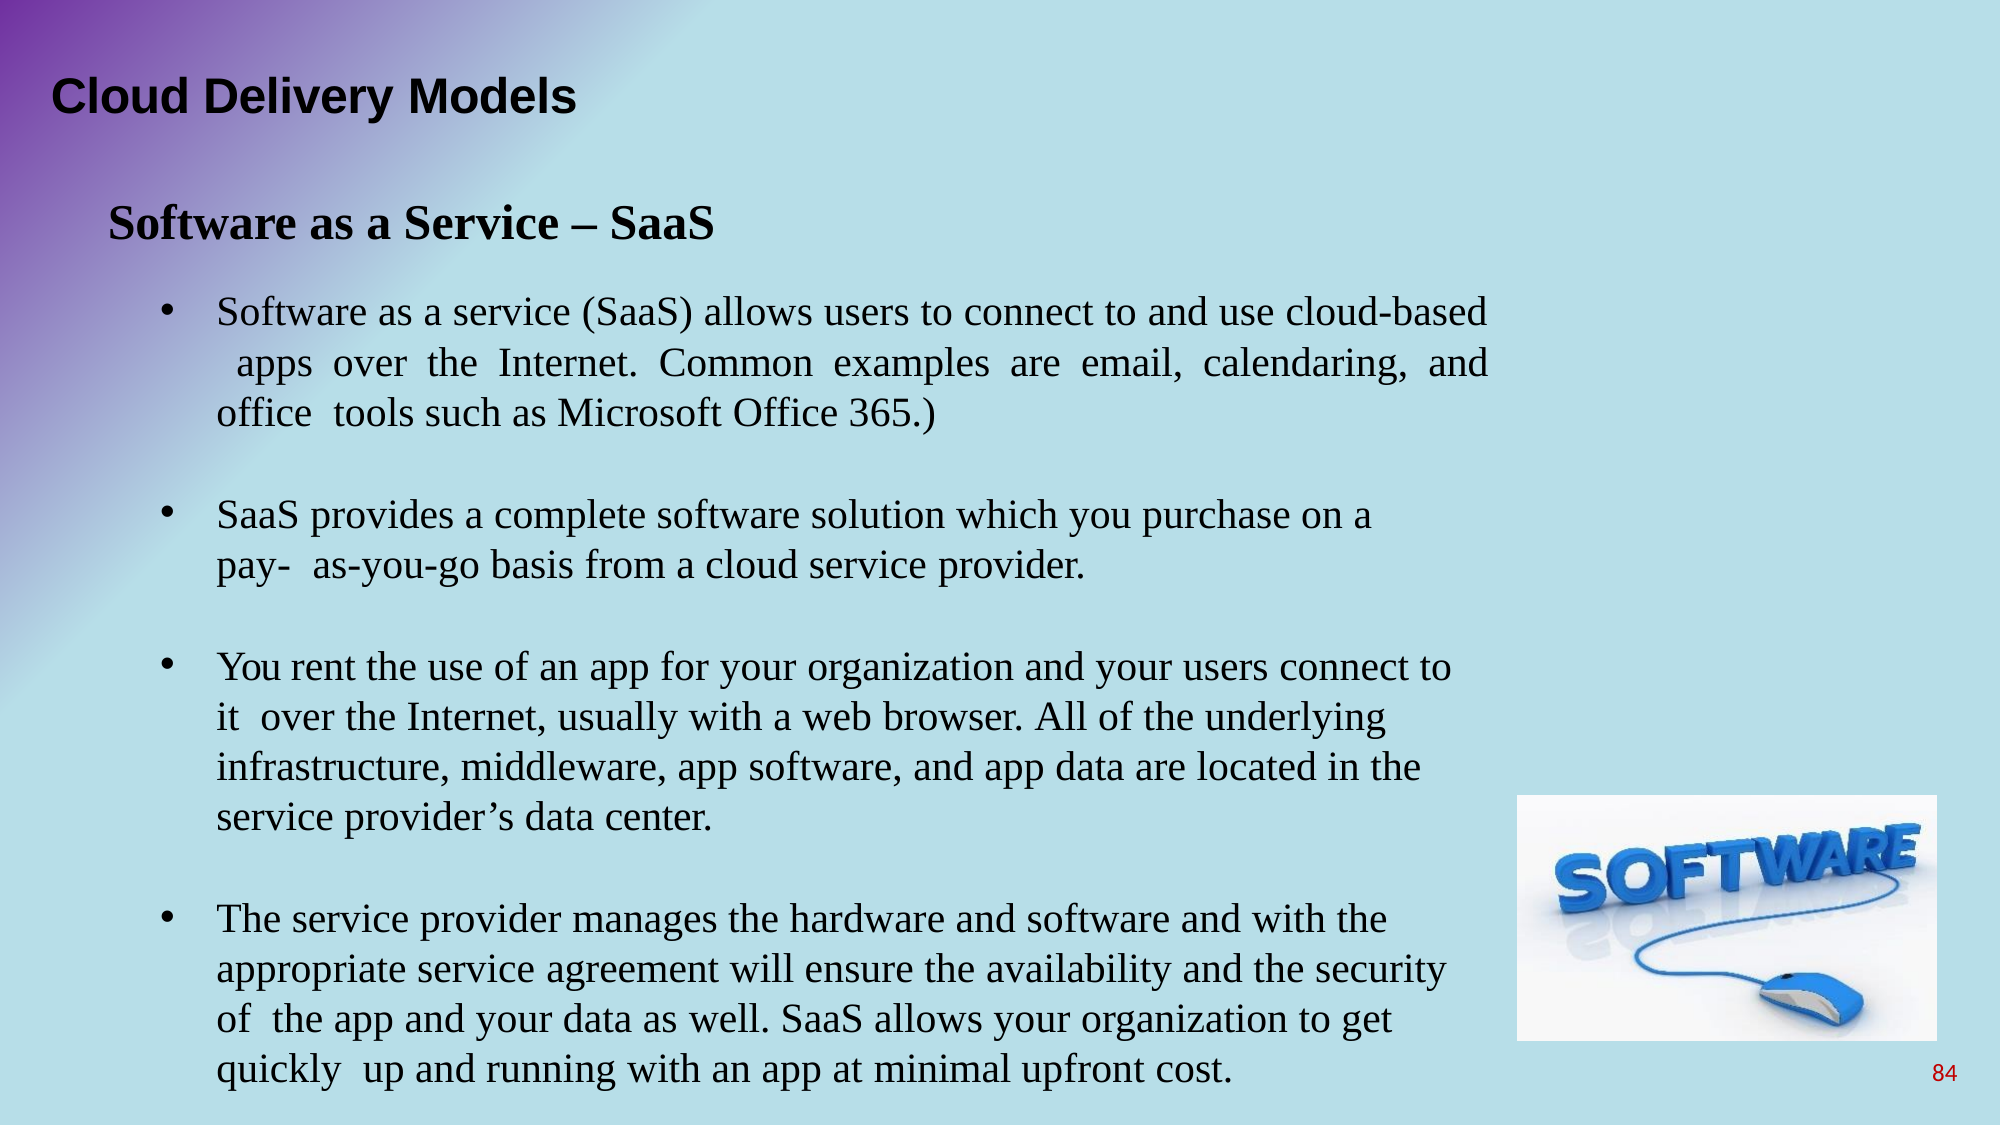

# Cloud Delivery Models
Software as a Service – SaaS
Software as a service (SaaS) allows users to connect to and use cloud-based  apps over the Internet. Common examples are email, calendaring, and office  tools such as Microsoft Office 365.)

SaaS provides a complete software solution which you purchase on a pay-  as-you-go basis from a cloud service provider.

You rent the use of an app for your organization and your users connect to it  over the Internet, usually with a web browser. All of the underlying  infrastructure, middleware, app software, and app data are located in the  service provider’s data center.

The service provider manages the hardware and software and with the  appropriate service agreement will ensure the availability and the security of  the app and your data as well. SaaS allows your organization to get quickly  up and running with an app at minimal upfront cost.

84